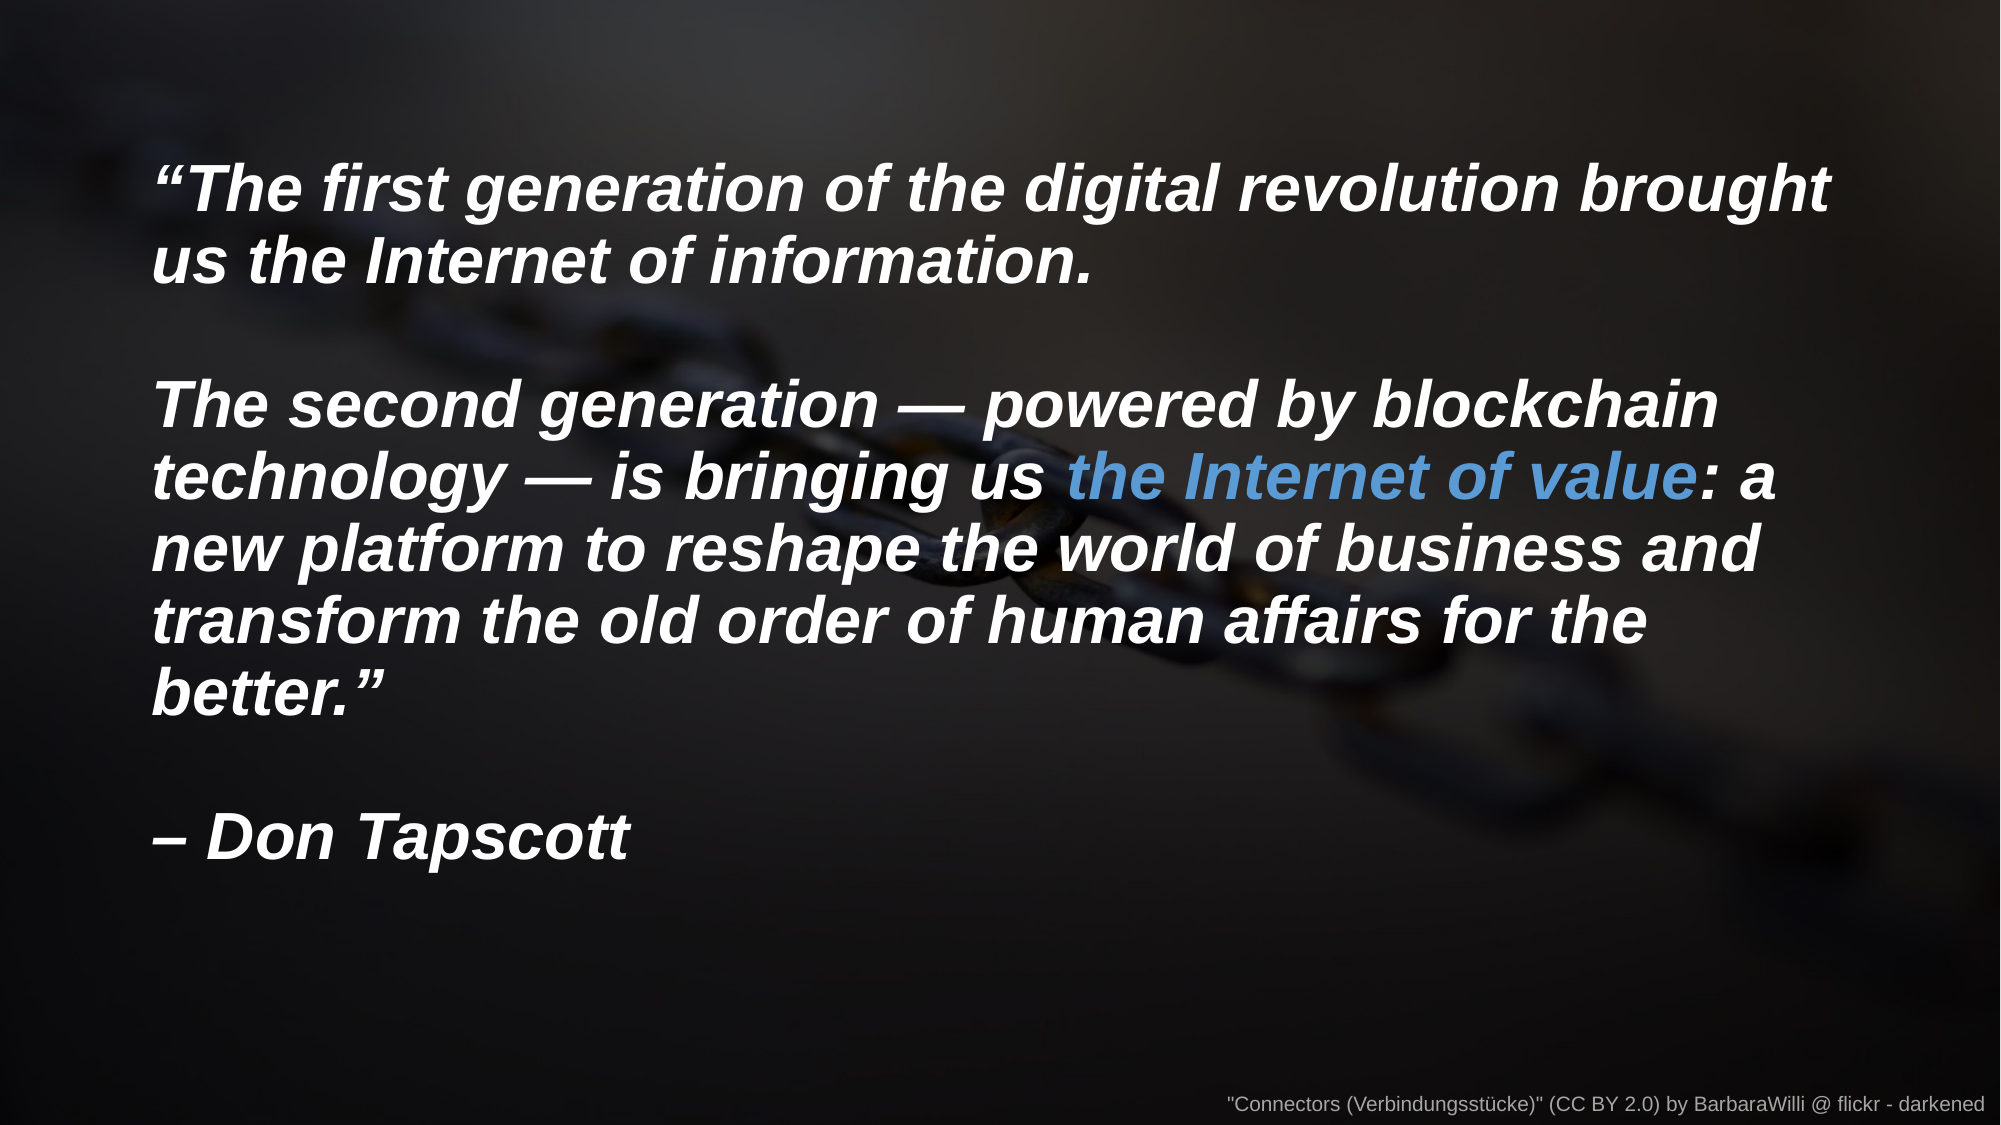

# “The first generation of the digital revolution brought us the Internet of information. The second generation — powered by blockchain technology — is bringing us the Internet of value: a new platform to reshape the world of business and transform the old order of human affairs for the better.” – Don Tapscott